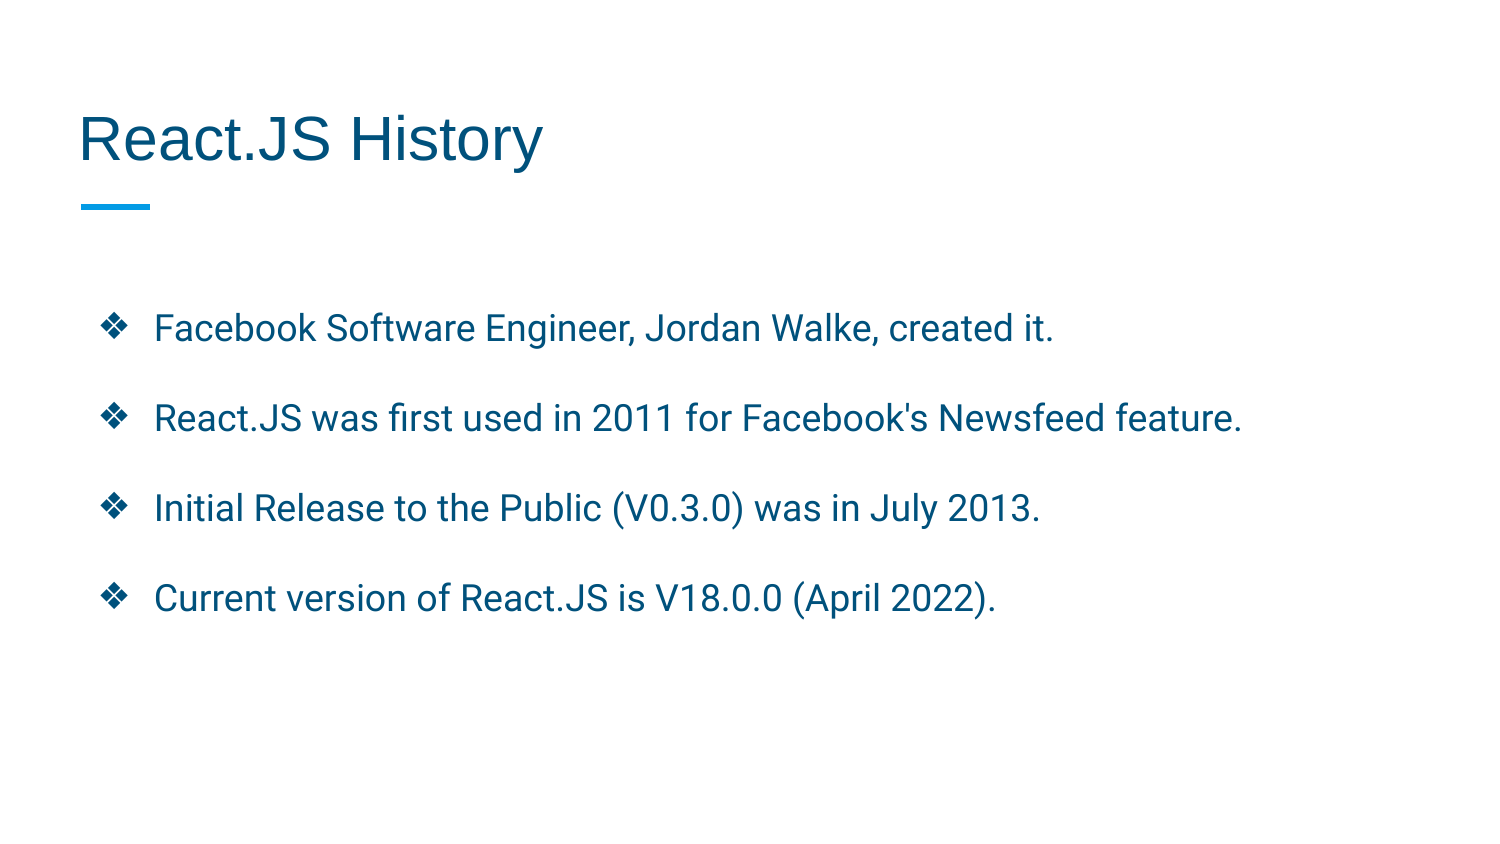

# React.JS History
Facebook Software Engineer, Jordan Walke, created it.
React.JS was first used in 2011 for Facebook's Newsfeed feature.
Initial Release to the Public (V0.3.0) was in July 2013.
Current version of React.JS is V18.0.0 (April 2022).